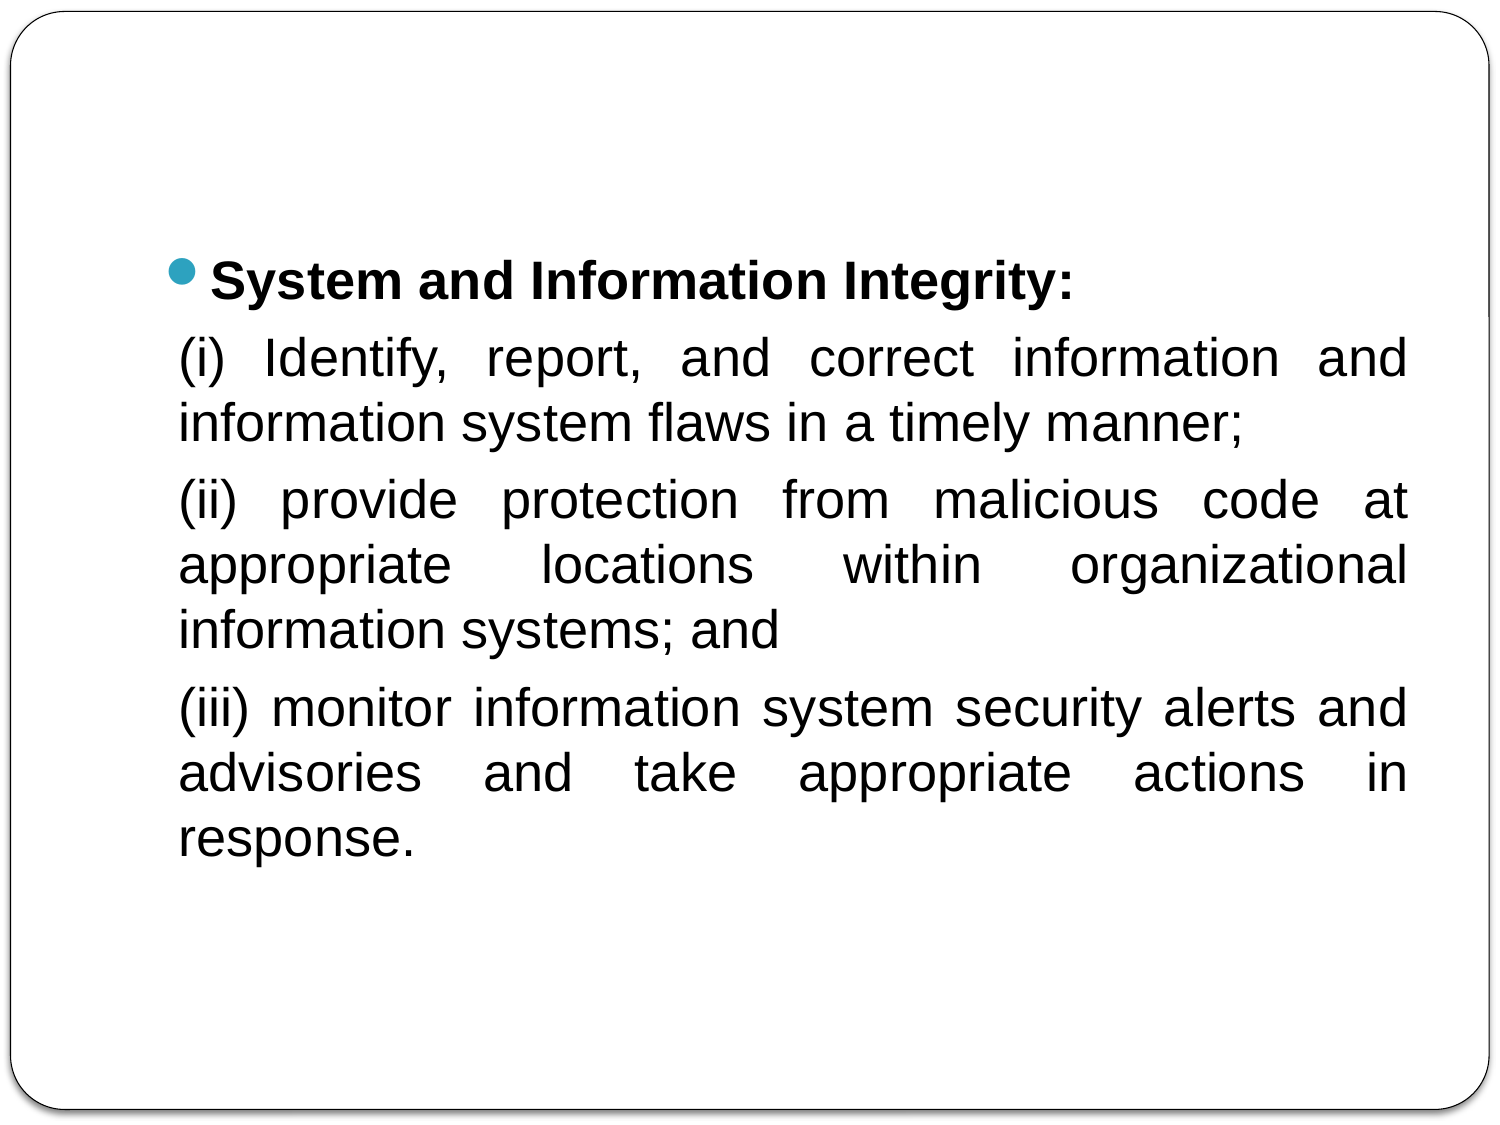

#
System and Information Integrity:
(i) Identify, report, and correct information and information system flaws in a timely manner;
(ii) provide protection from malicious code at appropriate locations within organizational information systems; and
(iii) monitor information system security alerts and advisories and take appropriate actions in response.